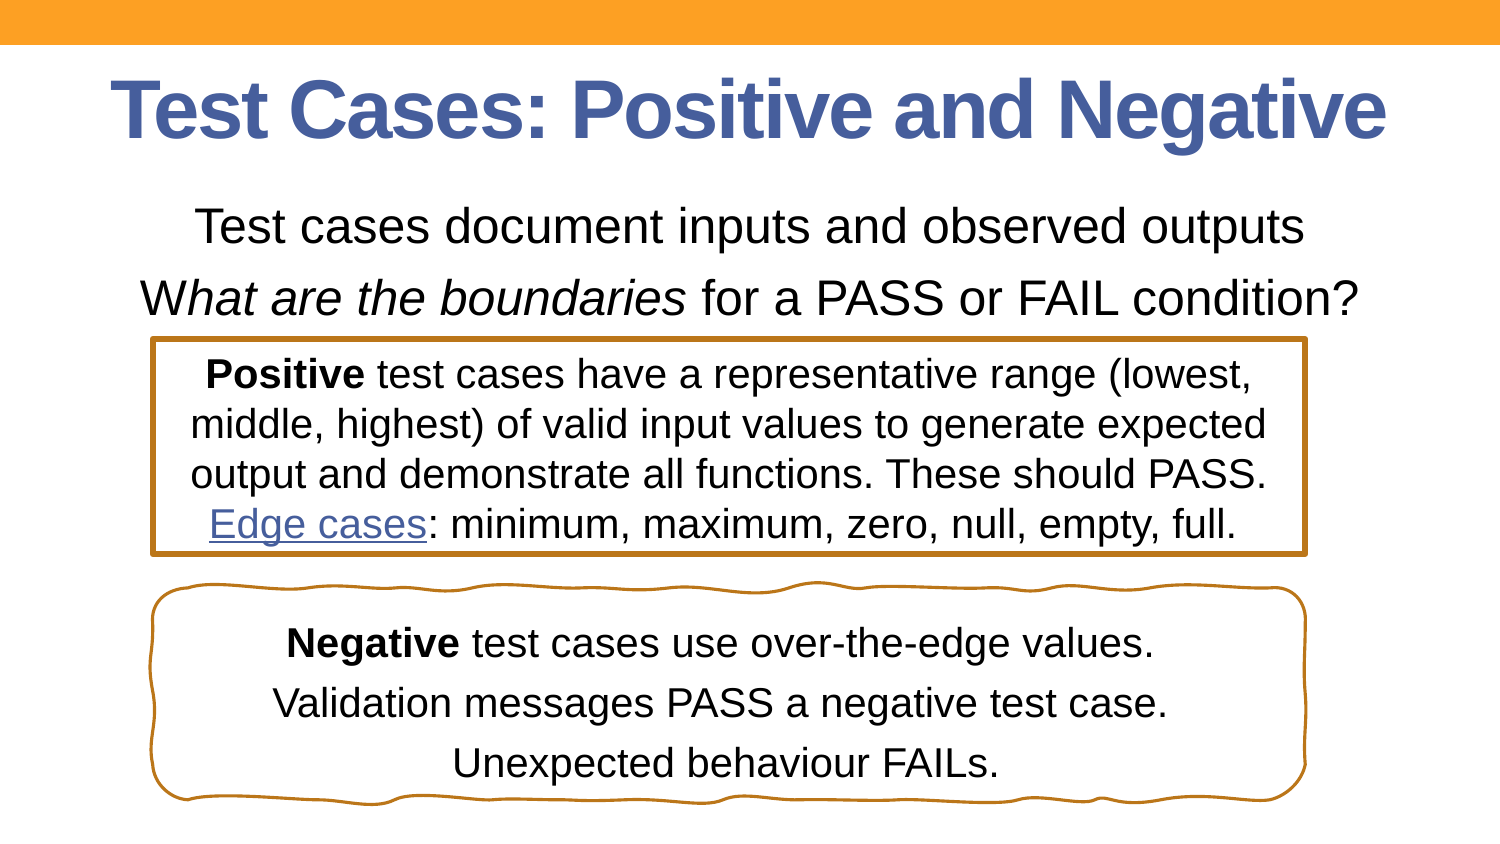

# Test Cases: Positive and Negative
Test cases document inputs and observed outputs
What are the boundaries for a PASS or FAIL condition?
Positive test cases have a representative range (lowest, middle, highest) of valid input values to generate expected output and demonstrate all functions. These should PASS.
Edge cases: minimum, maximum, zero, null, empty, full.

Negative test cases use over-the-edge values.
Validation messages PASS a negative test case.
Unexpected behaviour FAILs.